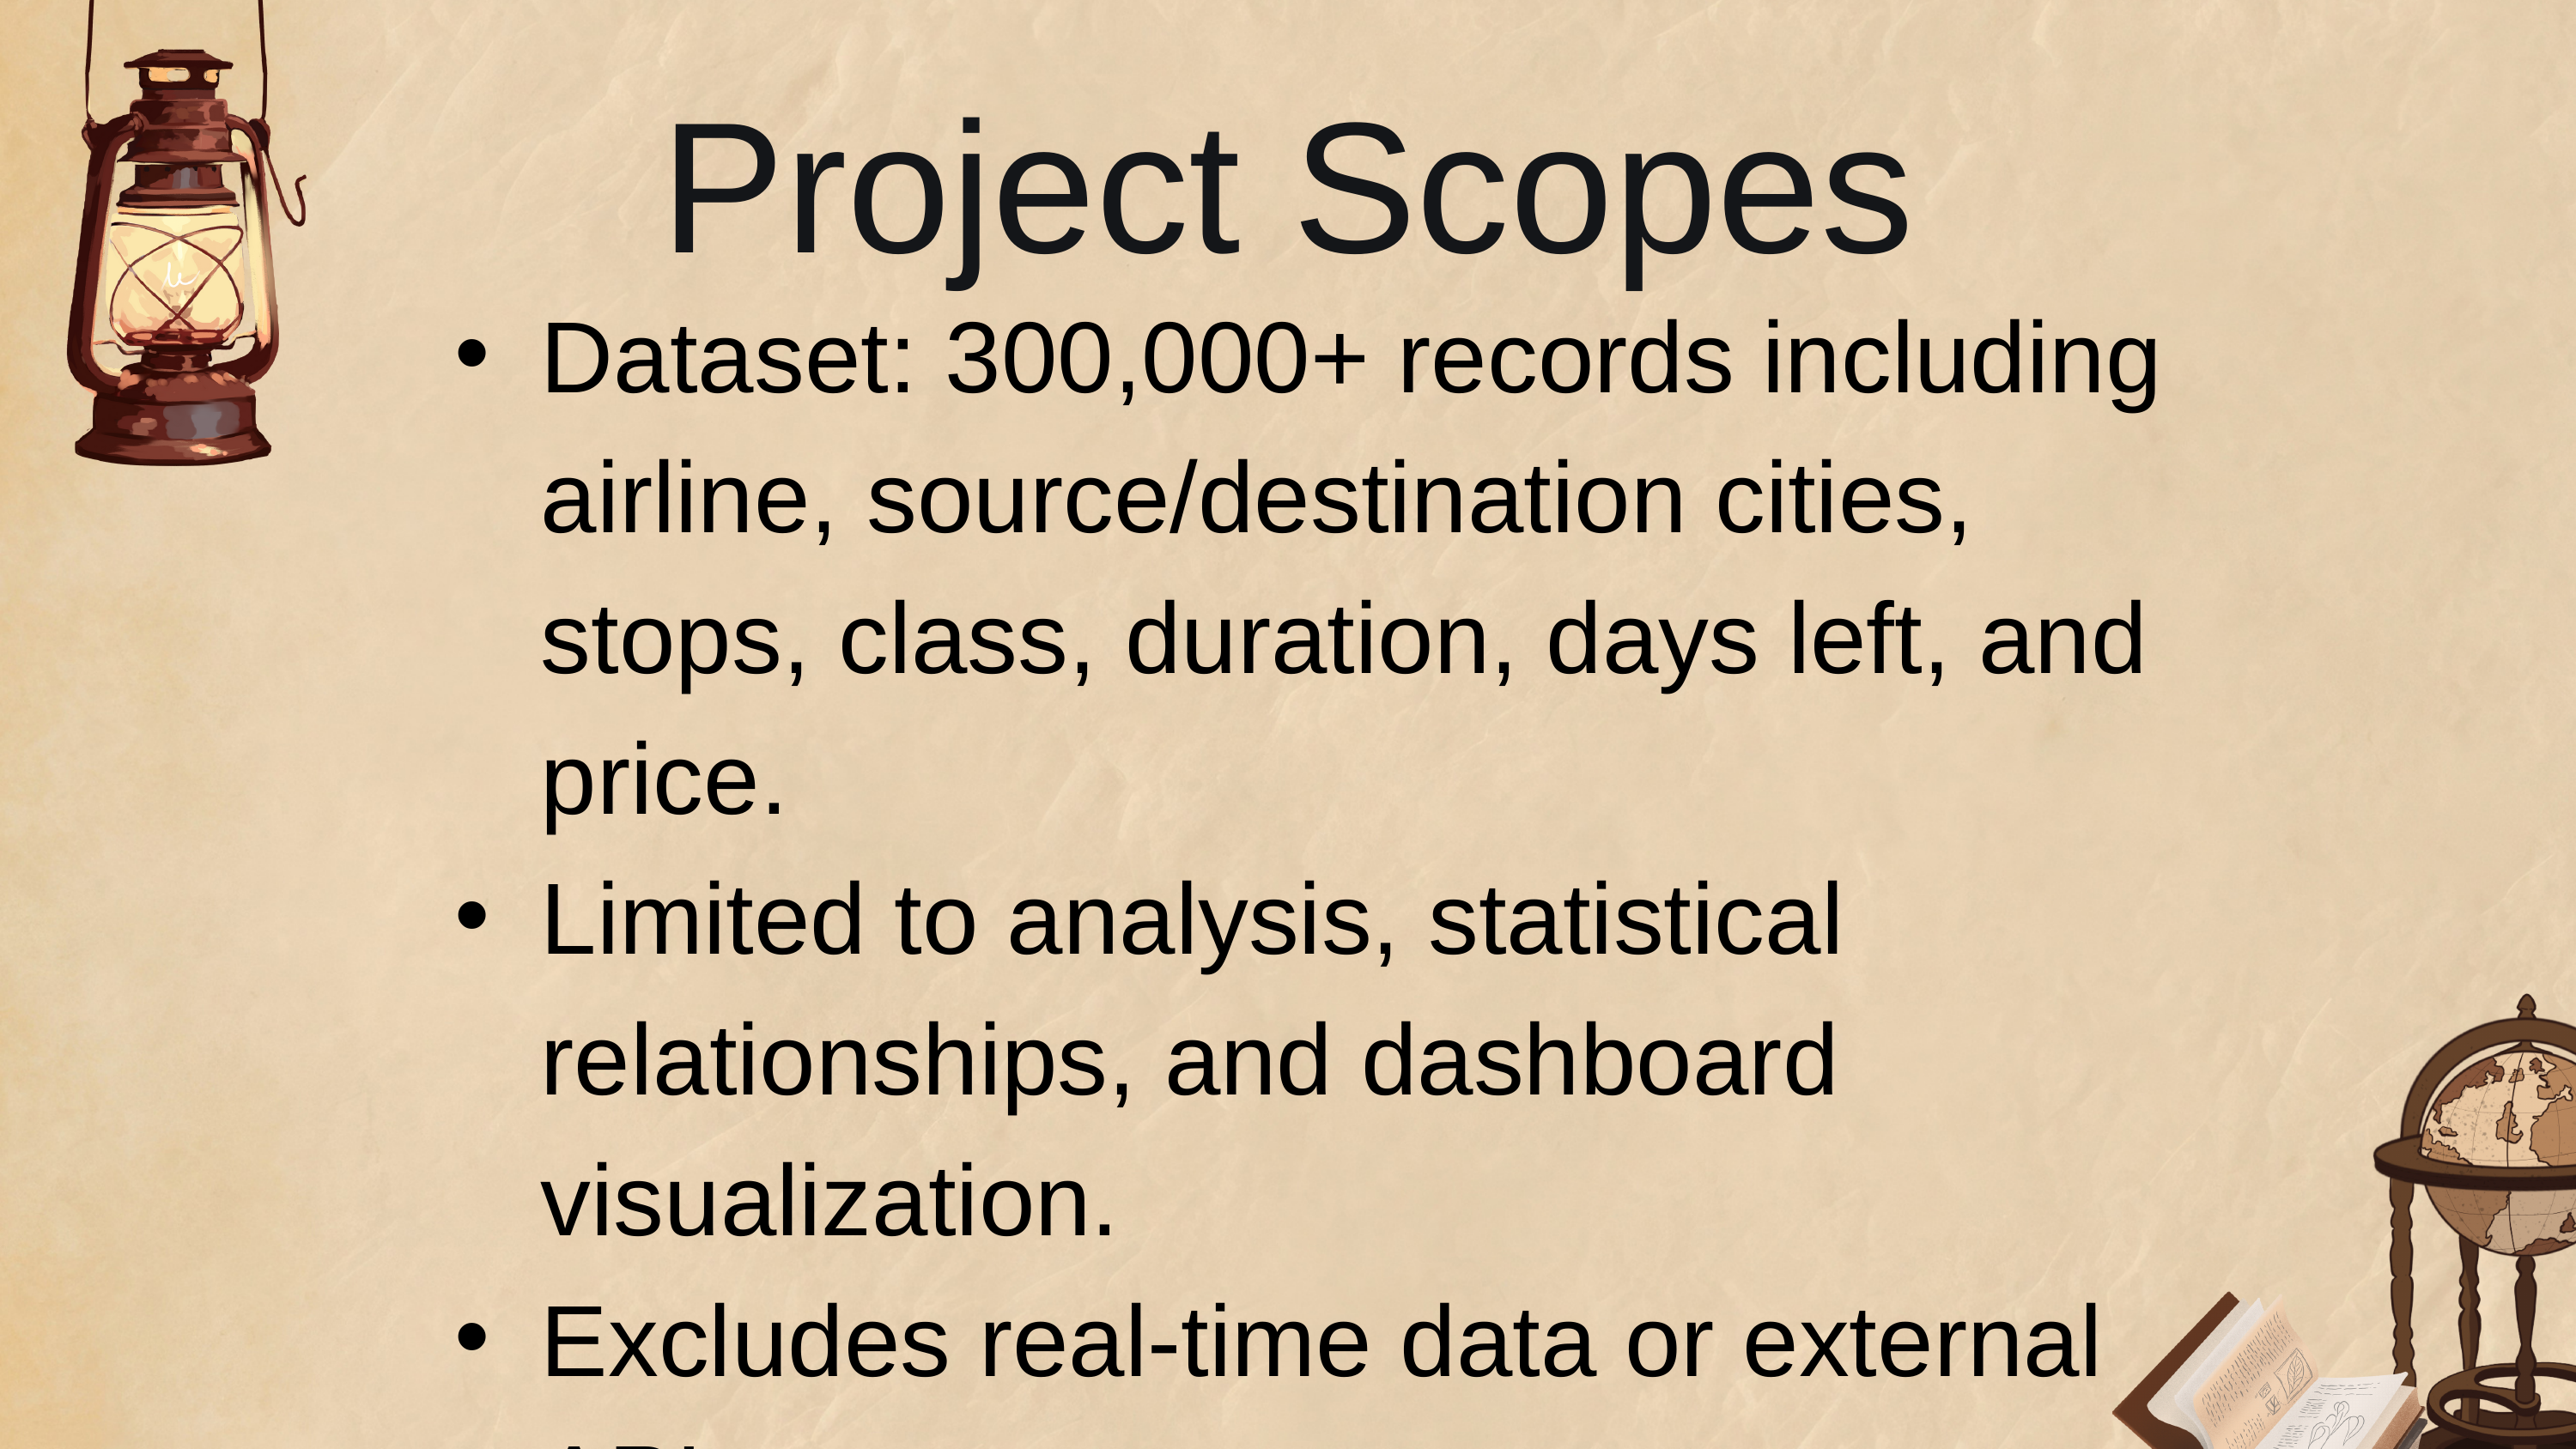

Project Scopes
Dataset: 300,000+ records including airline, source/destination cities, stops, class, duration, days left, and price.
Limited to analysis, statistical relationships, and dashboard visualization.
Excludes real-time data or external APIs.